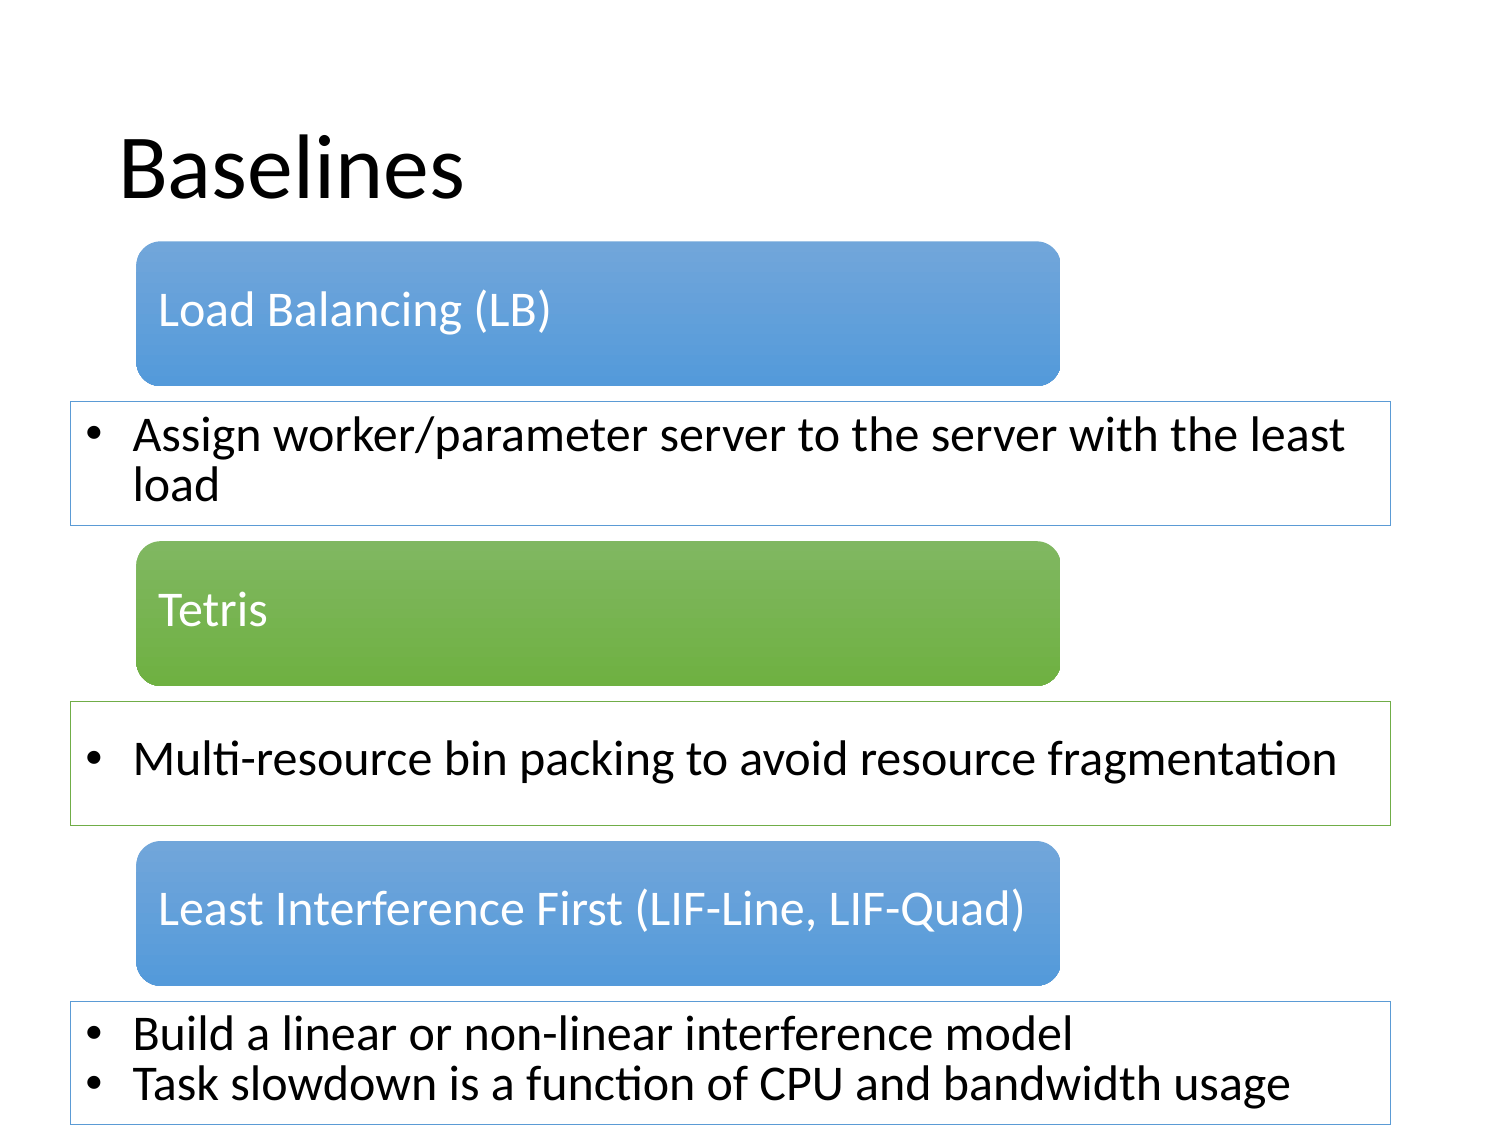

# Baselines
Load Balancing (LB)
Tetris
Least Interference First (LIF-Line, LIF-Quad)
Assign worker/parameter server to the server with the least load
Multi-resource bin packing to avoid resource fragmentation
Build a linear or non-linear interference model
Task slowdown is a function of CPU and bandwidth usage
22